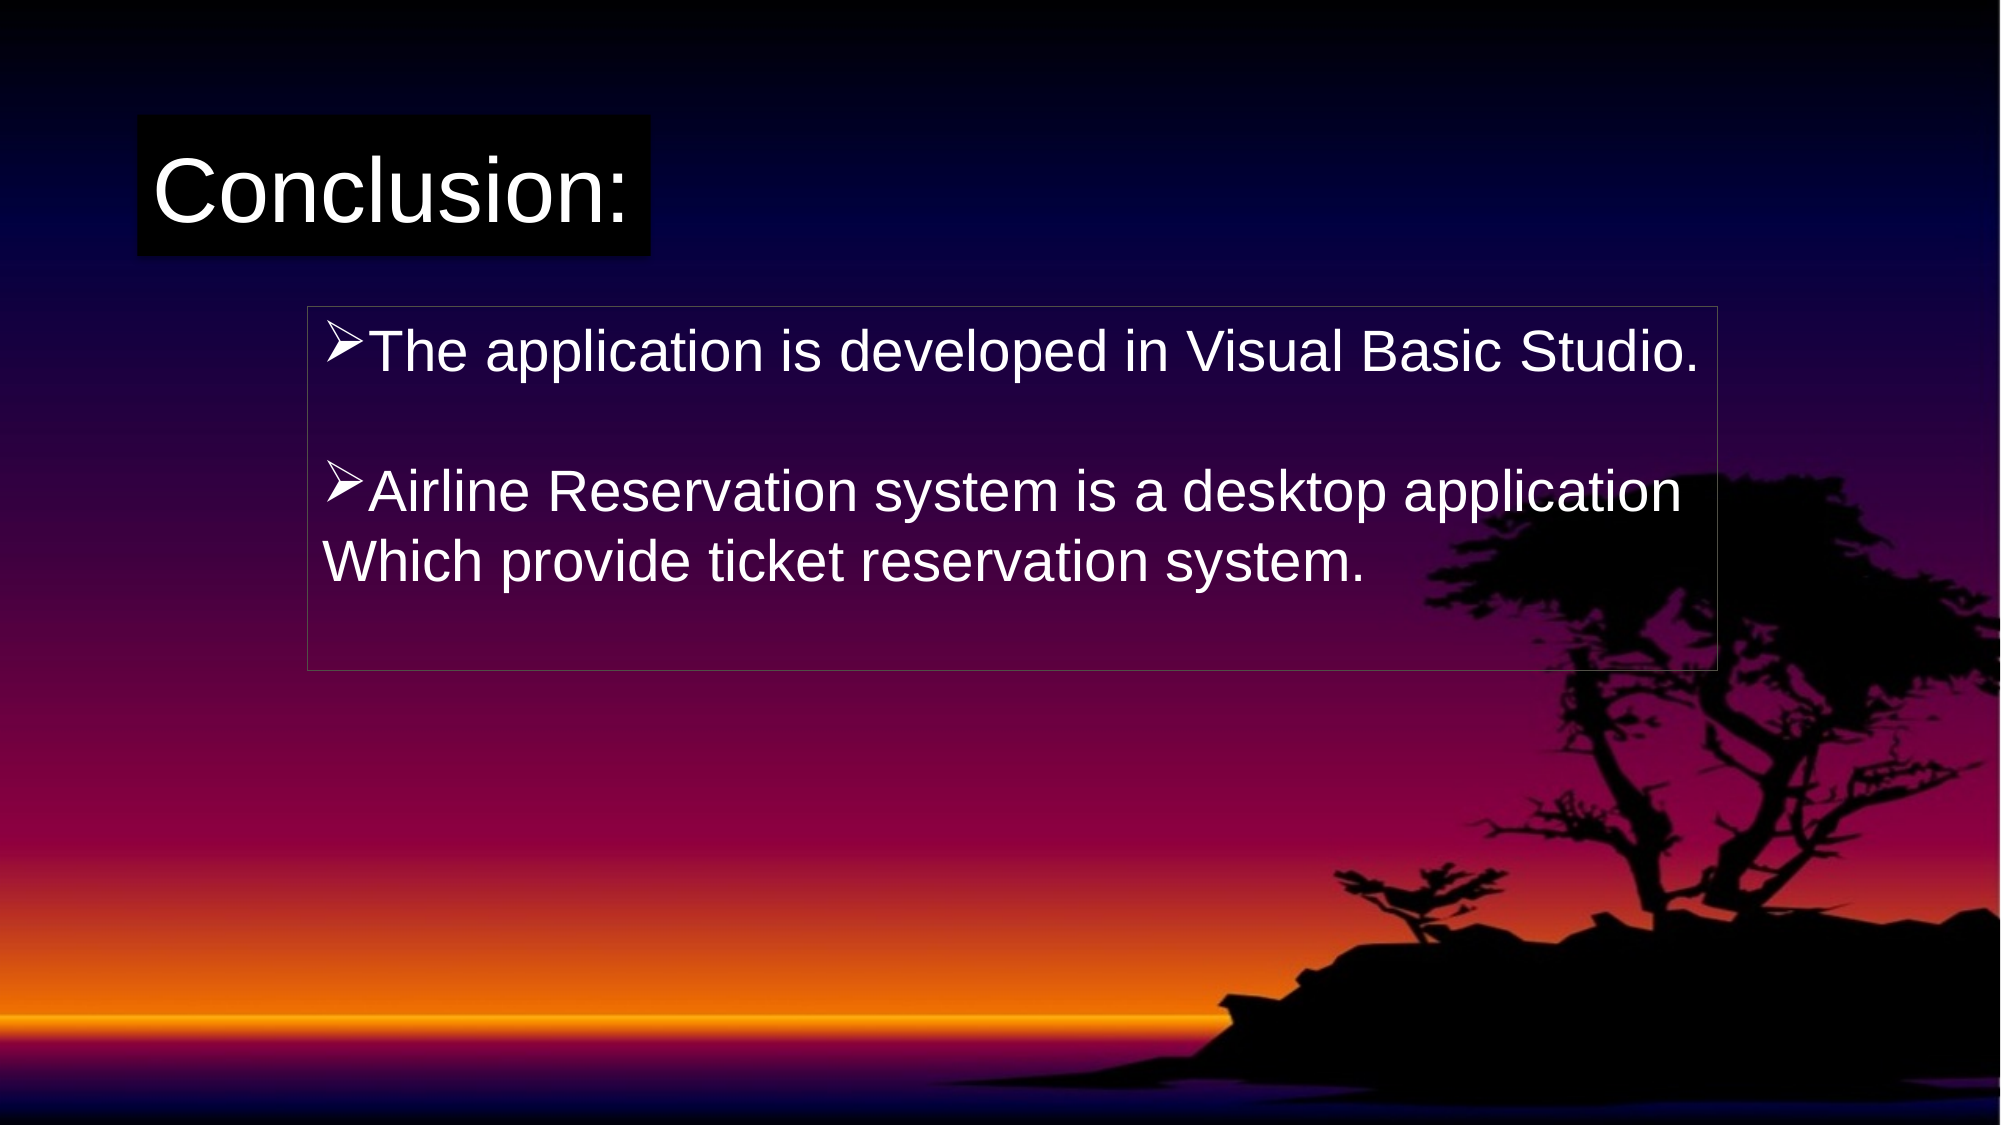

# Conclusion:
The application is developed in Visual Basic Studio.

Airline Reservation system is a desktop application
Which provide ticket reservation system.